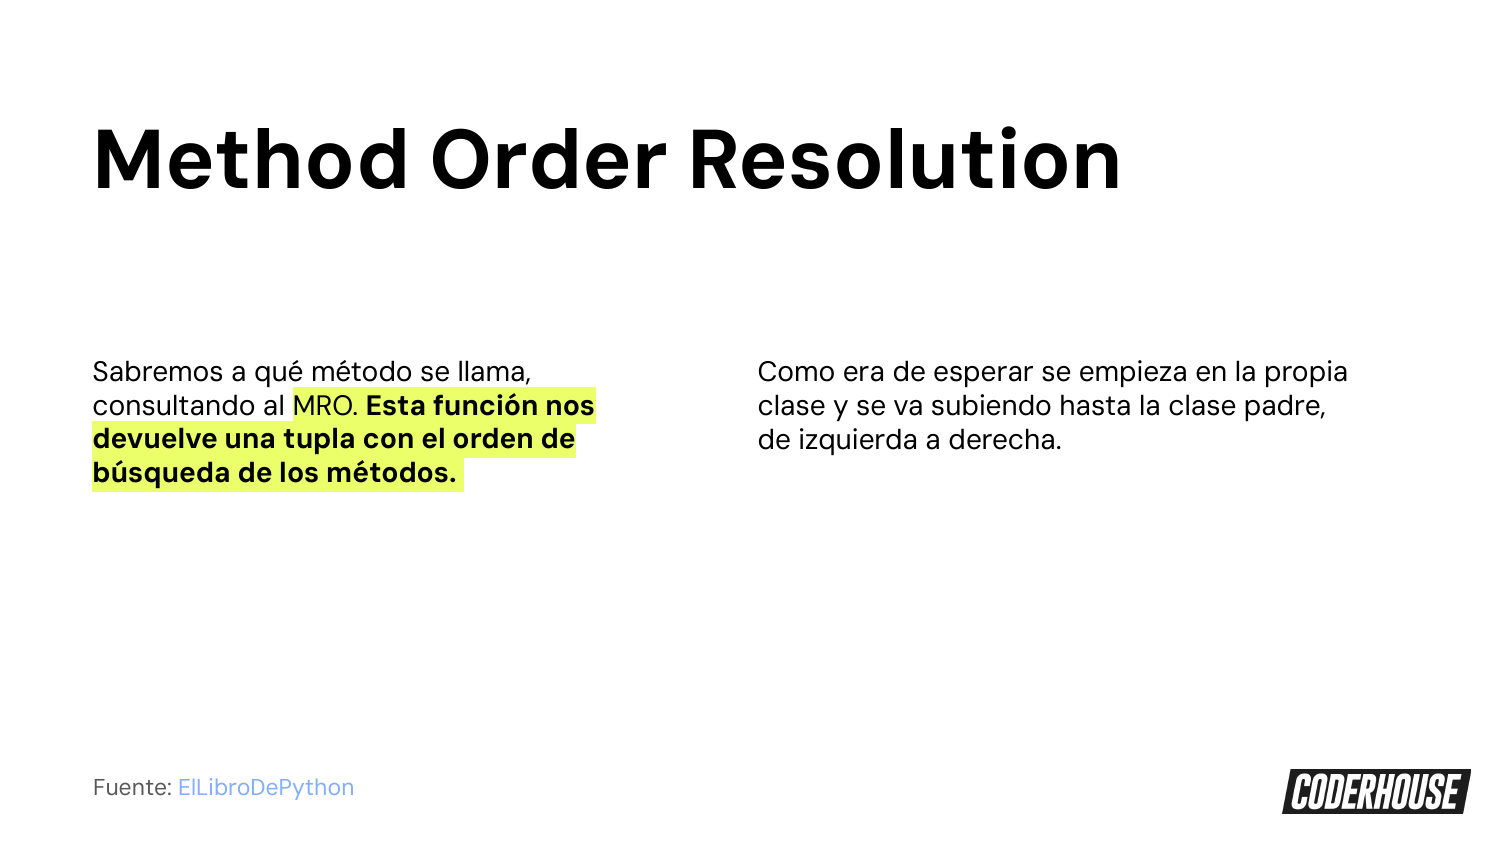

Method Order Resolution
Sabremos a qué método se llama, consultando al MRO. Esta función nos devuelve una tupla con el orden de búsqueda de los métodos.
Como era de esperar se empieza en la propia clase y se va subiendo hasta la clase padre, de izquierda a derecha.
Fuente: ElLibroDePython